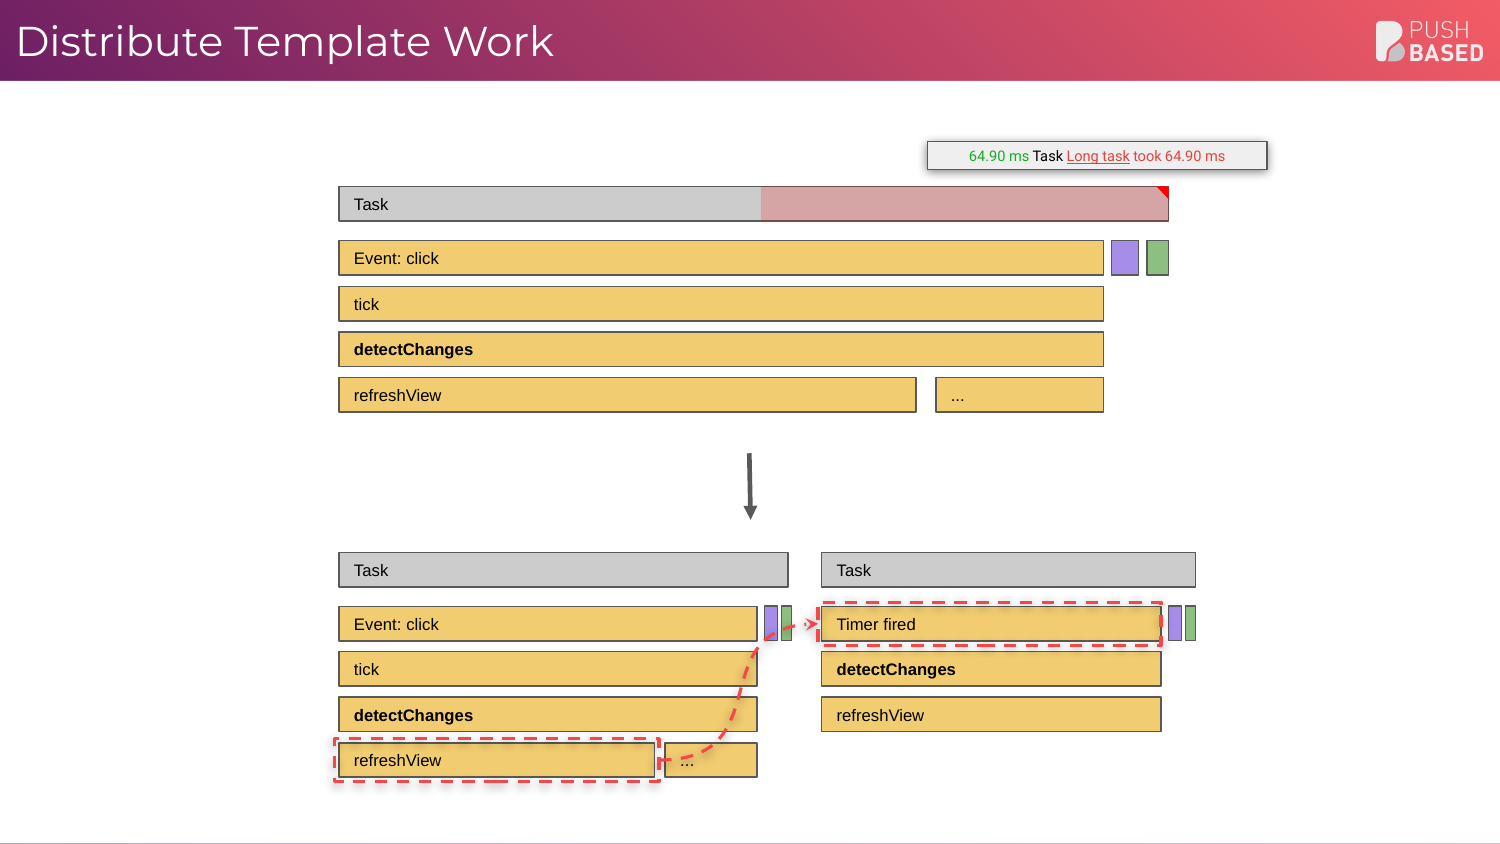

# Distribute Template Work
64.90 ms Task Long task took 64.90 ms

Task

Event: click

tick
detectChanges
refreshView
...
Task
Task

Timer fired
Event: click
detectChanges
tick
refreshView
detectChanges

refreshView
...